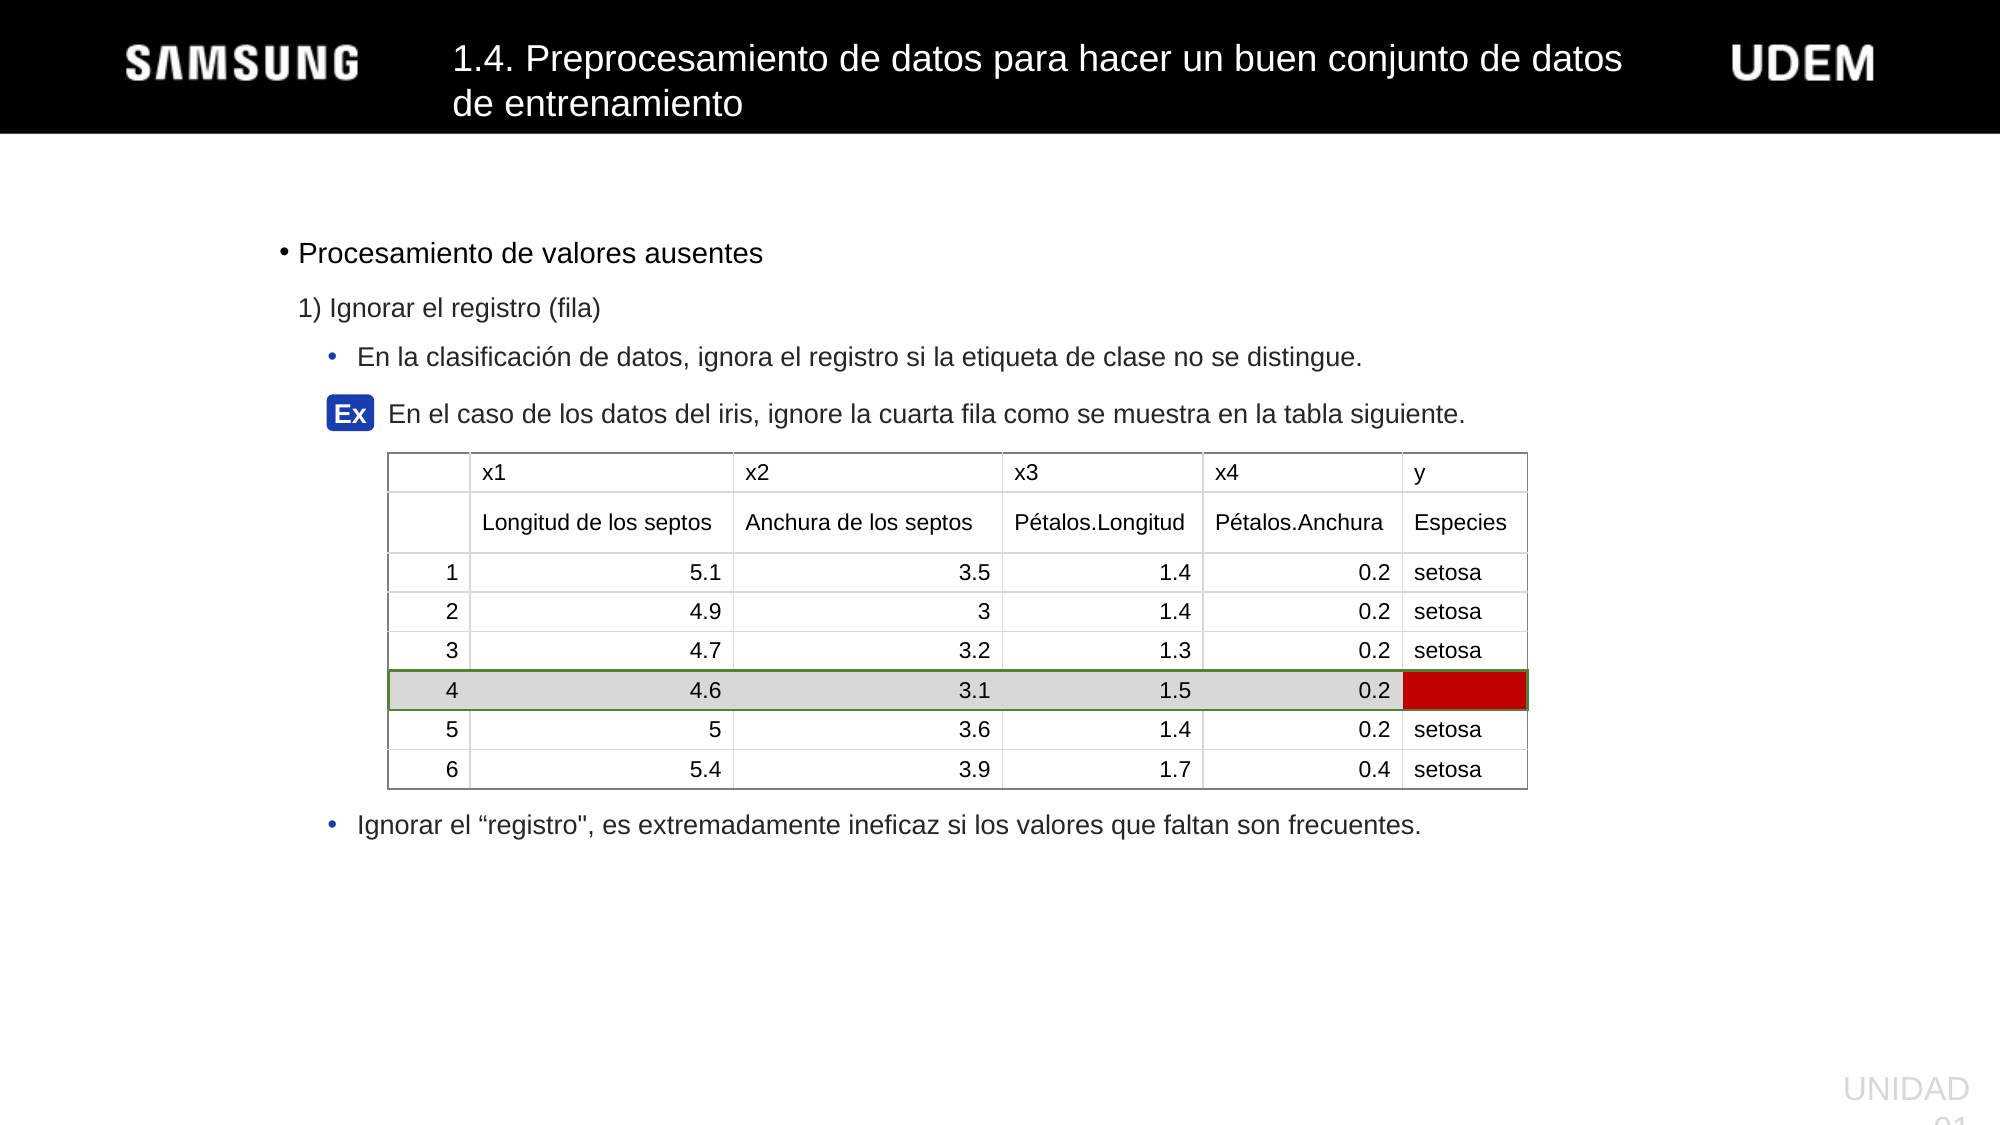

1.4. Preprocesamiento de datos para hacer un buen conjunto de datos de entrenamiento
Procesamiento de valores ausentes
1) Ignorar el registro (fila)
En la clasificación de datos, ignora el registro si la etiqueta de clase no se distingue.
En el caso de los datos del iris, ignore la cuarta fila como se muestra en la tabla siguiente.
Ex
|  | x1 | x2 | x3 | x4 | y |
| --- | --- | --- | --- | --- | --- |
|  | Longitud de los septos | Anchura de los septos | Pétalos.Longitud | Pétalos.Anchura | Especies |
| 1 | 5.1 | 3.5 | 1.4 | 0.2 | setosa |
| 2 | 4.9 | 3 | 1.4 | 0.2 | setosa |
| 3 | 4.7 | 3.2 | 1.3 | 0.2 | setosa |
| 4 | 4.6 | 3.1 | 1.5 | 0.2 |  |
| 5 | 5 | 3.6 | 1.4 | 0.2 | setosa |
| 6 | 5.4 | 3.9 | 1.7 | 0.4 | setosa |
Ignorar el “registro", es extremadamente ineficaz si los valores que faltan son frecuentes.
UNIDAD 01